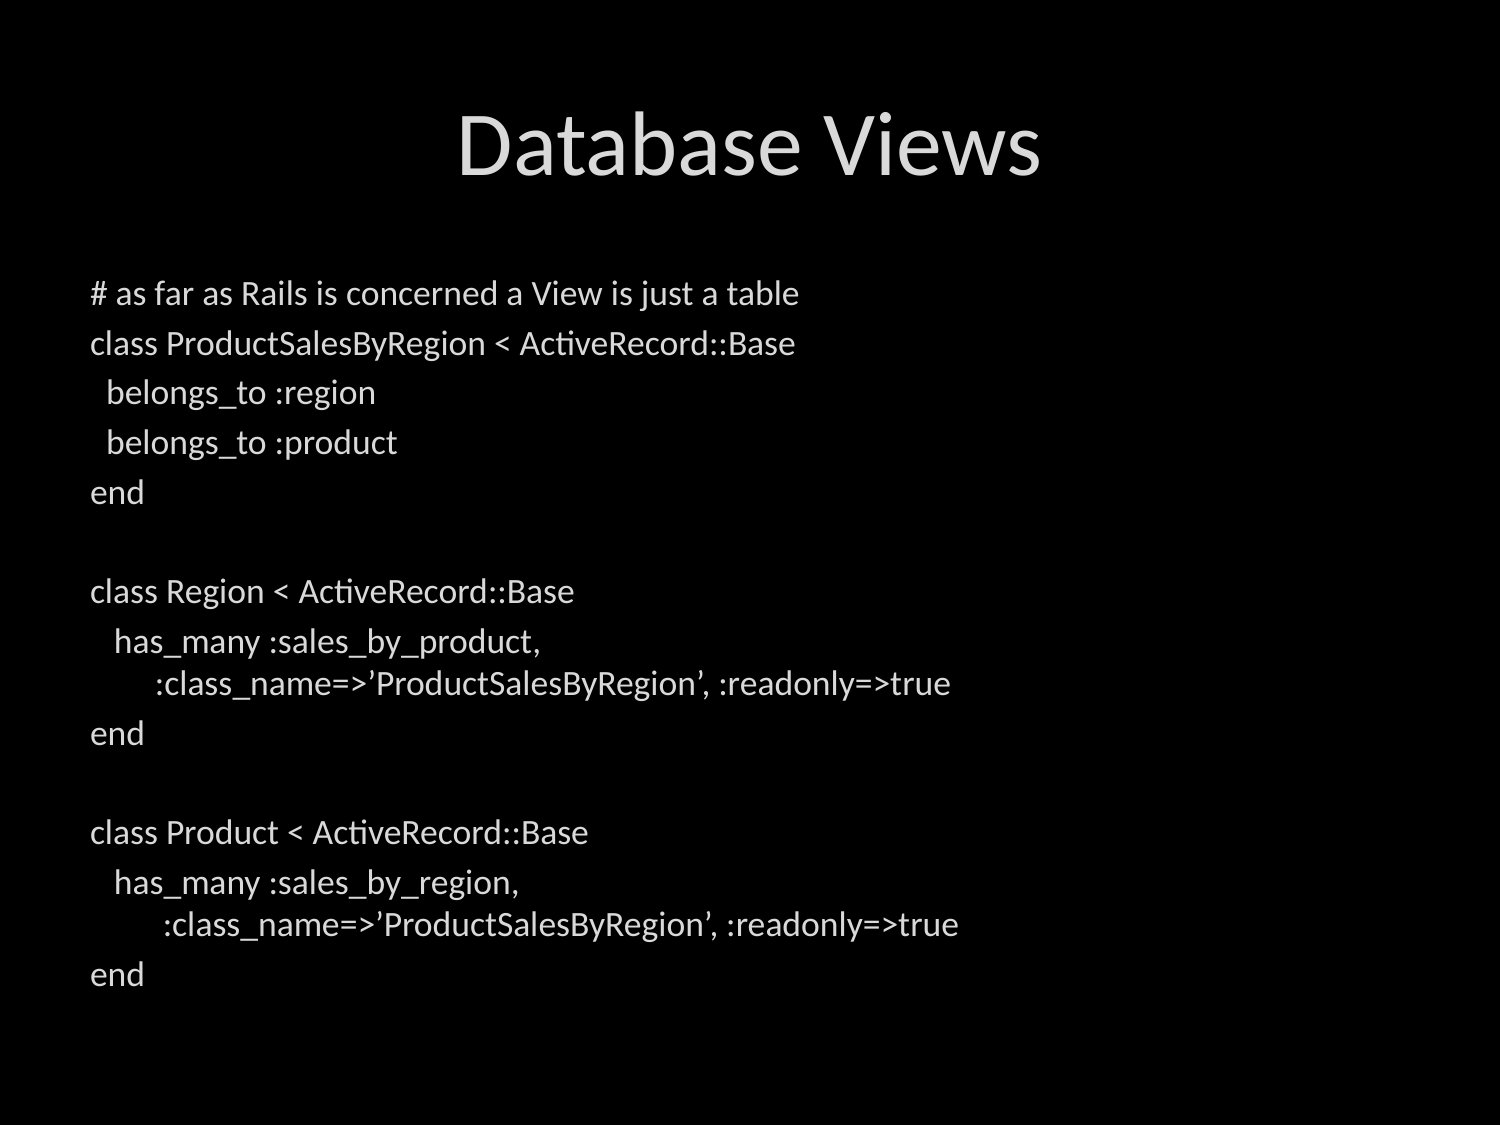

# Database Views
# as far as Rails is concerned a View is just a table
class ProductSalesByRegion < ActiveRecord::Base
  belongs_to :region
  belongs_to :product
end

class Region < ActiveRecord::Base
   has_many :sales_by_product,
  :class_name=>’ProductSalesByRegion’, :readonly=>true
end

class Product < ActiveRecord::Base
   has_many :sales_by_region,
   :class_name=>’ProductSalesByRegion’, :readonly=>true
end